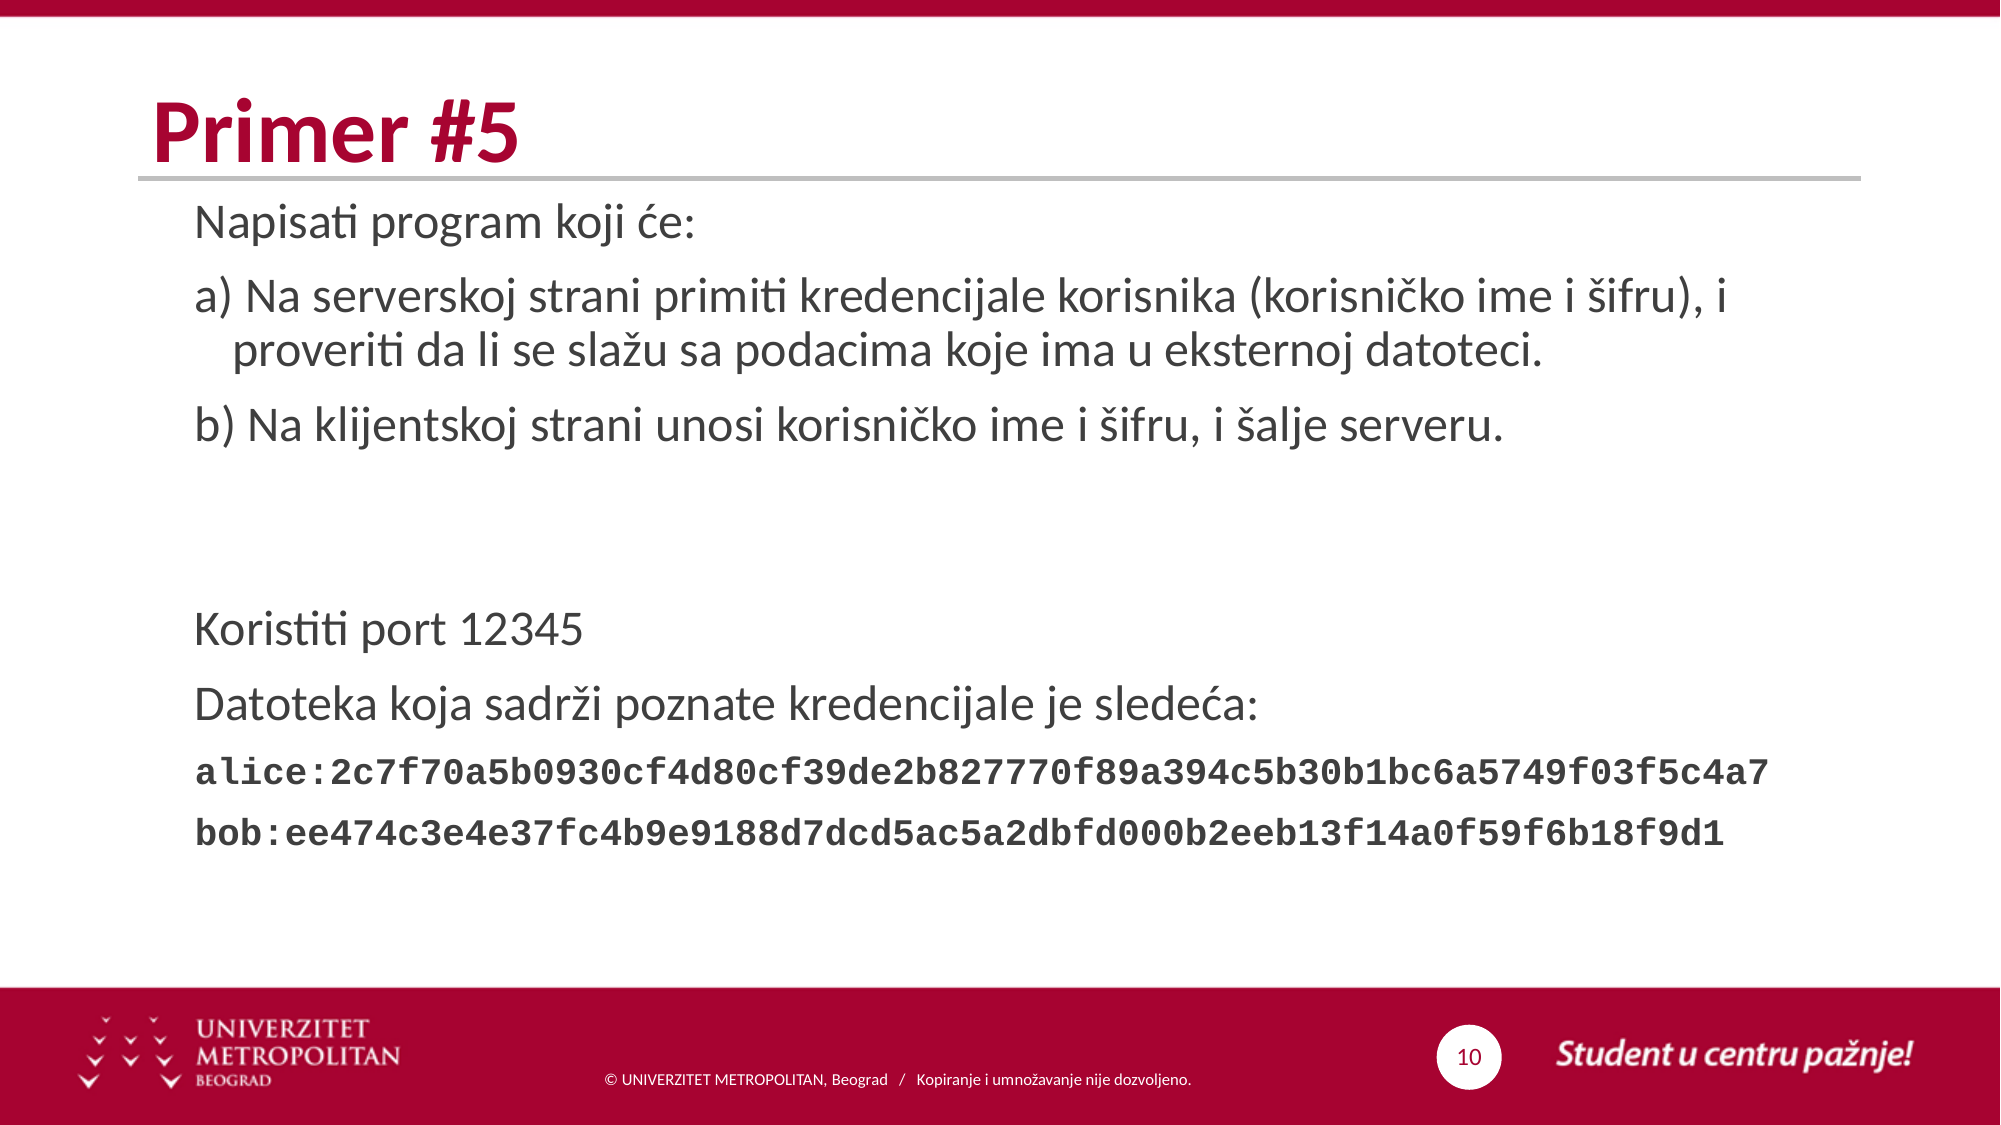

# Primer #5
Napisati program koji će:
a) Na serverskoj strani primiti kredencijale korisnika (korisničko ime i šifru), i proveriti da li se slažu sa podacima koje ima u eksternoj datoteci.
b) Na klijentskoj strani unosi korisničko ime i šifru, i šalje serveru.

Koristiti port 12345
Datoteka koja sadrži poznate kredencijale je sledeća:
alice:2c7f70a5b0930cf4d80cf39de2b827770f89a394c5b30b1bc6a5749f03f5c4a7
bob:ee474c3e4e37fc4b9e9188d7dcd5ac5a2dbfd000b2eeb13f14a0f59f6b18f9d1